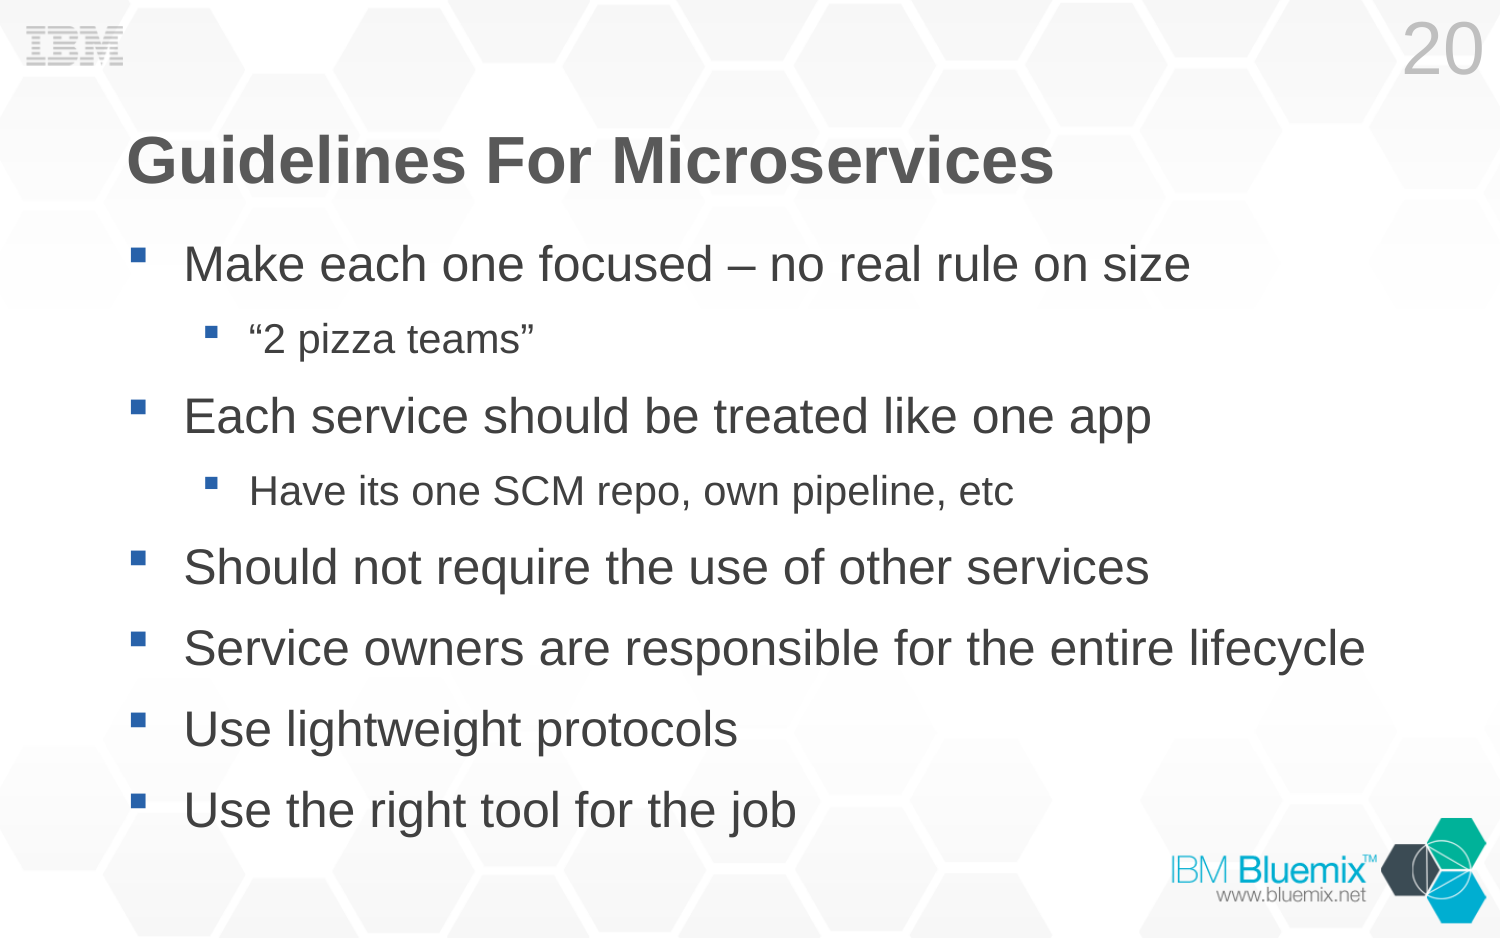

20
# Guidelines For Microservices
Make each one focused – no real rule on size
“2 pizza teams”
Each service should be treated like one app
Have its one SCM repo, own pipeline, etc
Should not require the use of other services
Service owners are responsible for the entire lifecycle
Use lightweight protocols
Use the right tool for the job